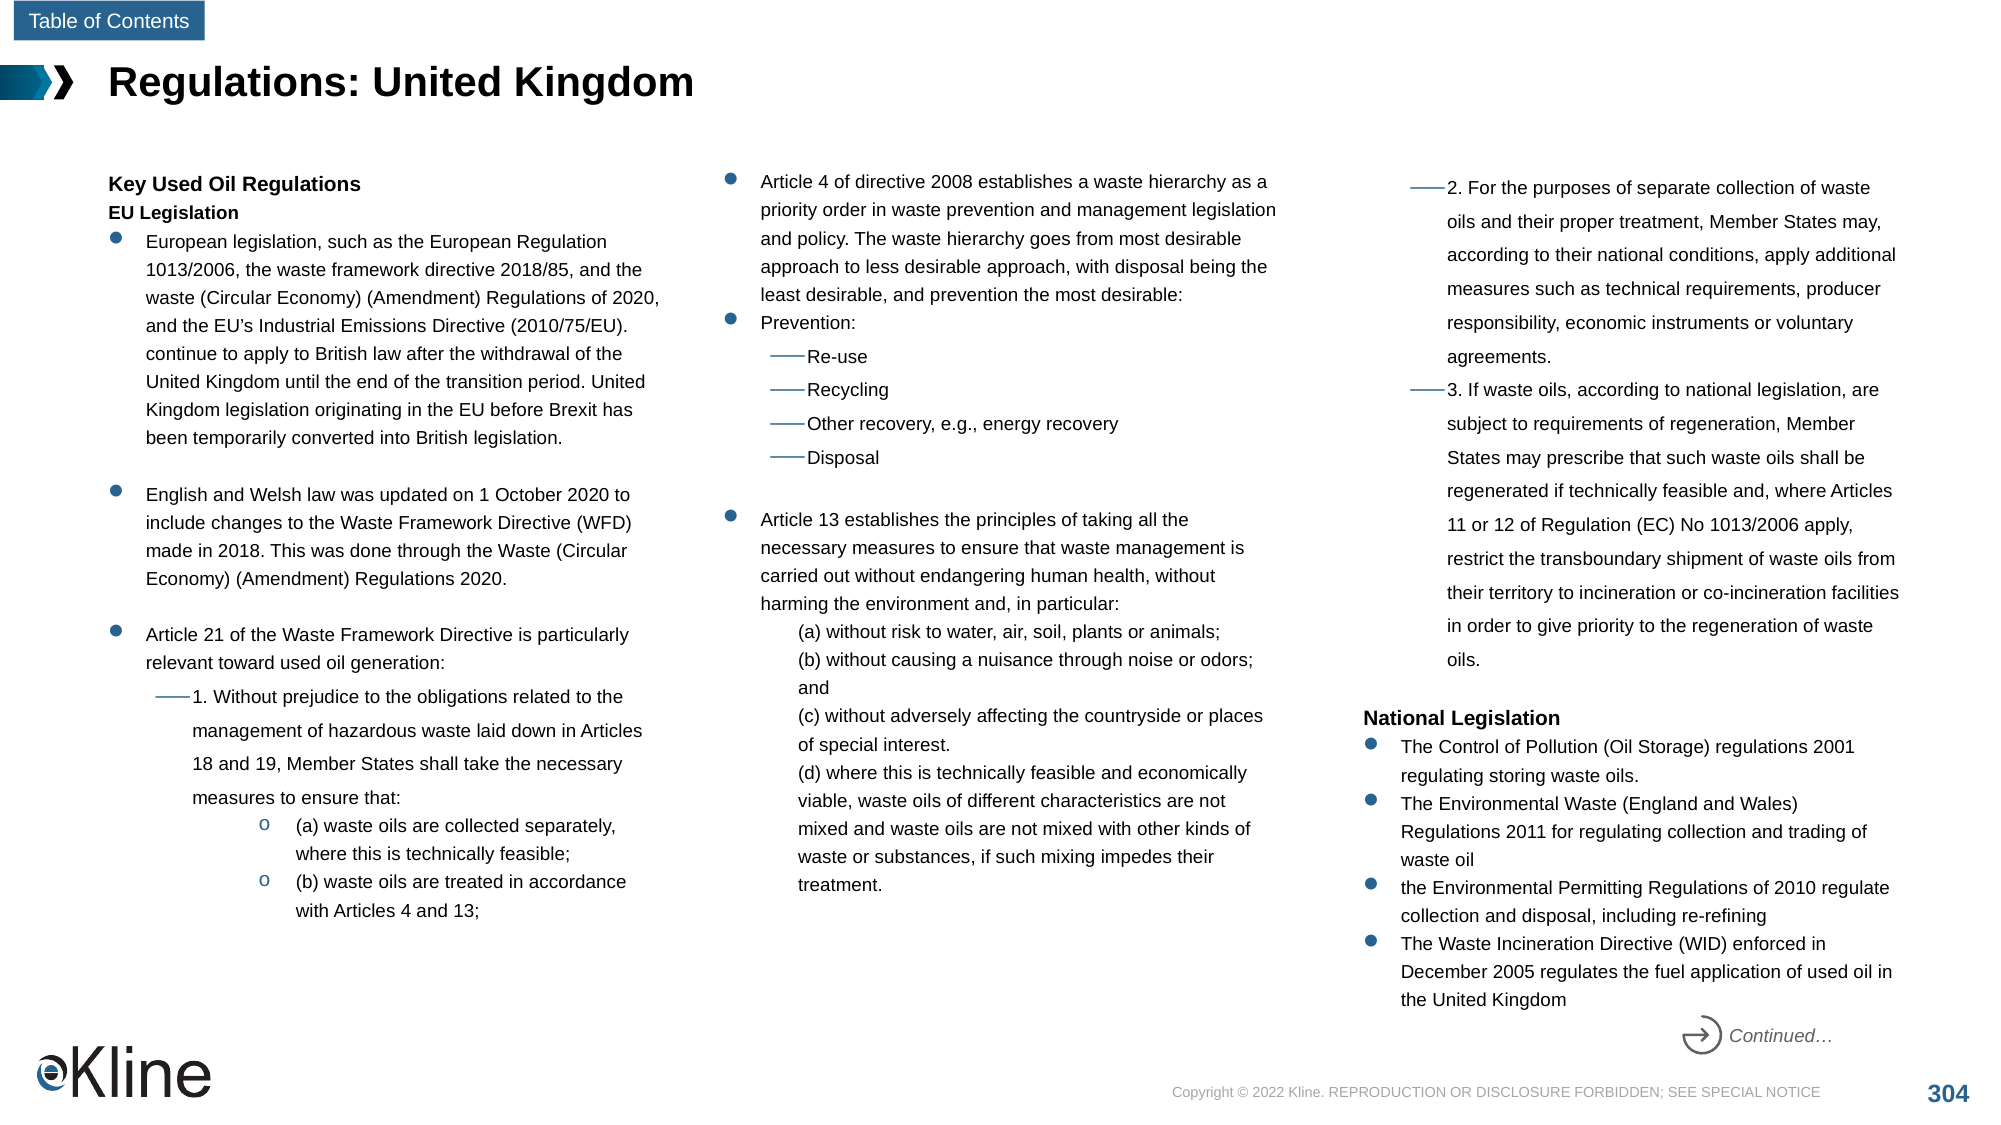

# Regulations: United Kingdom
Key Used Oil Regulations
EU Legislation
European legislation, such as the European Regulation 1013/2006, the waste framework directive 2018/85, and the waste (Circular Economy) (Amendment) Regulations of 2020, and the EU’s Industrial Emissions Directive (2010/75/EU).  continue to apply to British law after the withdrawal of the United Kingdom until the end of the transition period. United Kingdom legislation originating in the EU before Brexit has been temporarily converted into British legislation.

English and Welsh law was updated on 1 October 2020 to include changes to the Waste Framework Directive (WFD) made in 2018. This was done through the Waste (Circular Economy) (Amendment) Regulations 2020.

Article 21 of the Waste Framework Directive is particularly relevant toward used oil generation:
1. Without prejudice to the obligations related to the management of hazardous waste laid down in Articles 18 and 19, Member States shall take the necessary measures to ensure that:
(a) waste oils are collected separately, where this is technically feasible;
(b) waste oils are treated in accordance with Articles 4 and 13;
Article 4 of directive 2008 establishes a waste hierarchy as a priority order in waste prevention and management legislation and policy. The waste hierarchy goes from most desirable approach to less desirable approach, with disposal being the least desirable, and prevention the most desirable:
Prevention:
Re-use
Recycling
Other recovery, e.g., energy recovery
Disposal

Article 13 establishes the principles of taking all the necessary measures to ensure that waste management is carried out without endangering human health, without harming the environment and, in particular:
(a) without risk to water, air, soil, plants or animals;
(b) without causing a nuisance through noise or odors; and
(c) without adversely affecting the countryside or places of special interest.
(d) where this is technically feasible and economically viable, waste oils of different characteristics are not mixed and waste oils are not mixed with other kinds of waste or substances, if such mixing impedes their treatment.
2. For the purposes of separate collection of waste oils and their proper treatment, Member States may, according to their national conditions, apply additional measures such as technical requirements, producer responsibility, economic instruments or voluntary agreements.
3. If waste oils, according to national legislation, are subject to requirements of regeneration, Member States may prescribe that such waste oils shall be regenerated if technically feasible and, where Articles 11 or 12 of Regulation (EC) No 1013/2006 apply, restrict the transboundary shipment of waste oils from their territory to incineration or co-incineration facilities in order to give priority to the regeneration of waste oils.

National Legislation
The Control of Pollution (Oil Storage) regulations 2001 regulating storing waste oils.
The Environmental Waste (England and Wales) Regulations 2011 for regulating collection and trading of waste oil
the Environmental Permitting Regulations of 2010 regulate collection and disposal, including re-refining
The Waste Incineration Directive (WID) enforced in December 2005 regulates the fuel application of used oil in the United Kingdom

Continued…
Impact of Current Regulations
Low-Moderate. There is no mandatory re-refining of waste oils.